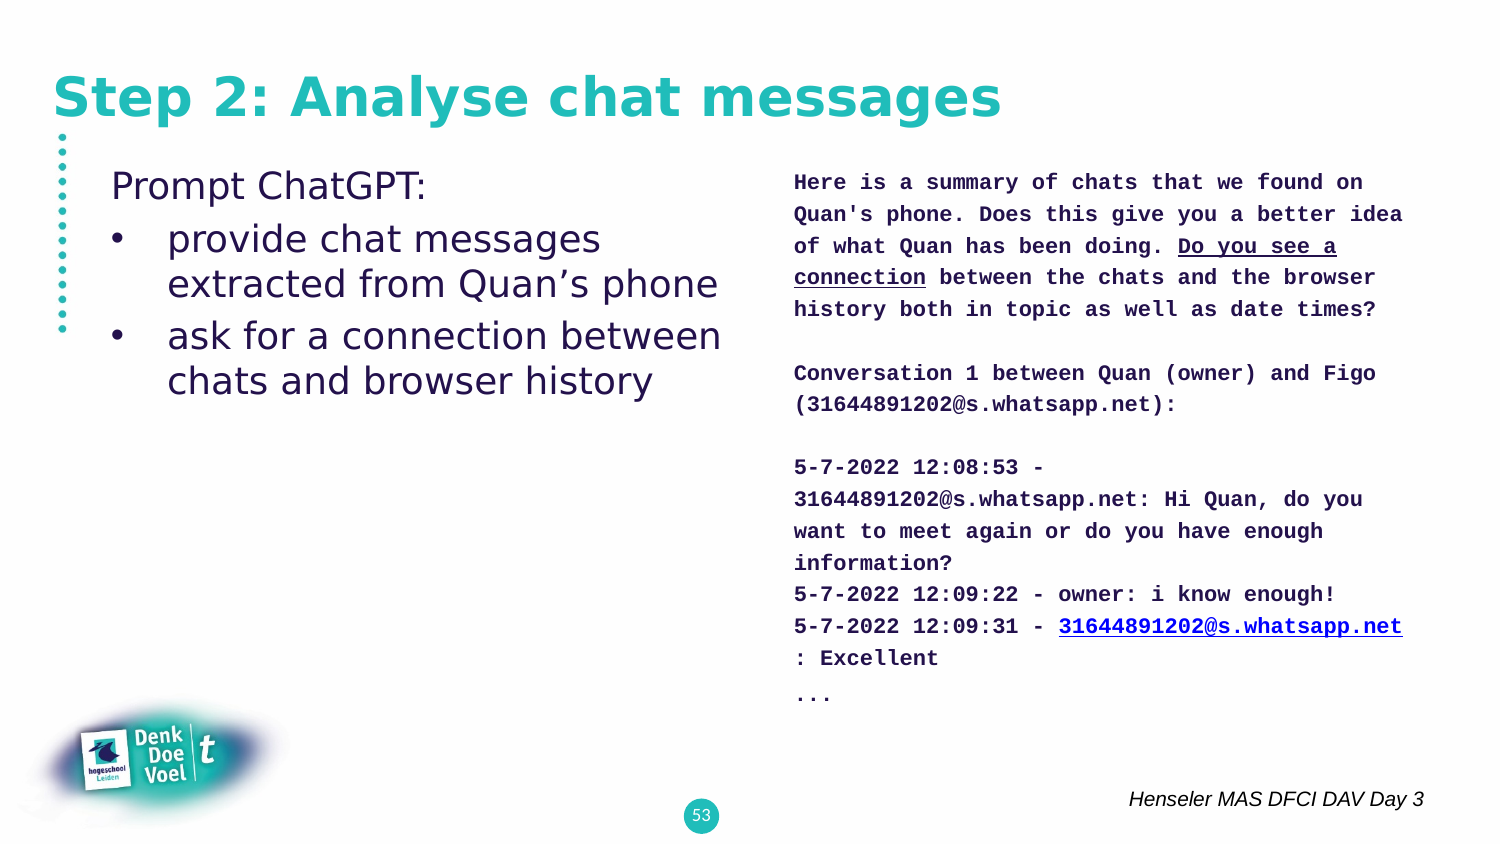

# Step 2: Analyse chat messages
Prompt ChatGPT:
provide chat messages extracted from Quan’s phone
ask for a connection between chats and browser history

Here is a summary of chats that we found on Quan's phone. Does this give you a better idea of what Quan has been doing. Do you see a connection between the chats and the browser history both in topic as well as date times?
Conversation 1 between Quan (owner) and Figo (31644891202@s.whatsapp.net):
5-7-2022 12:08:53 - 31644891202@s.whatsapp.net: Hi Quan, do you want to meet again or do you have enough information?
5-7-2022 12:09:22 - owner: i know enough!
5-7-2022 12:09:31 - 31644891202@s.whatsapp.net: Excellent
...